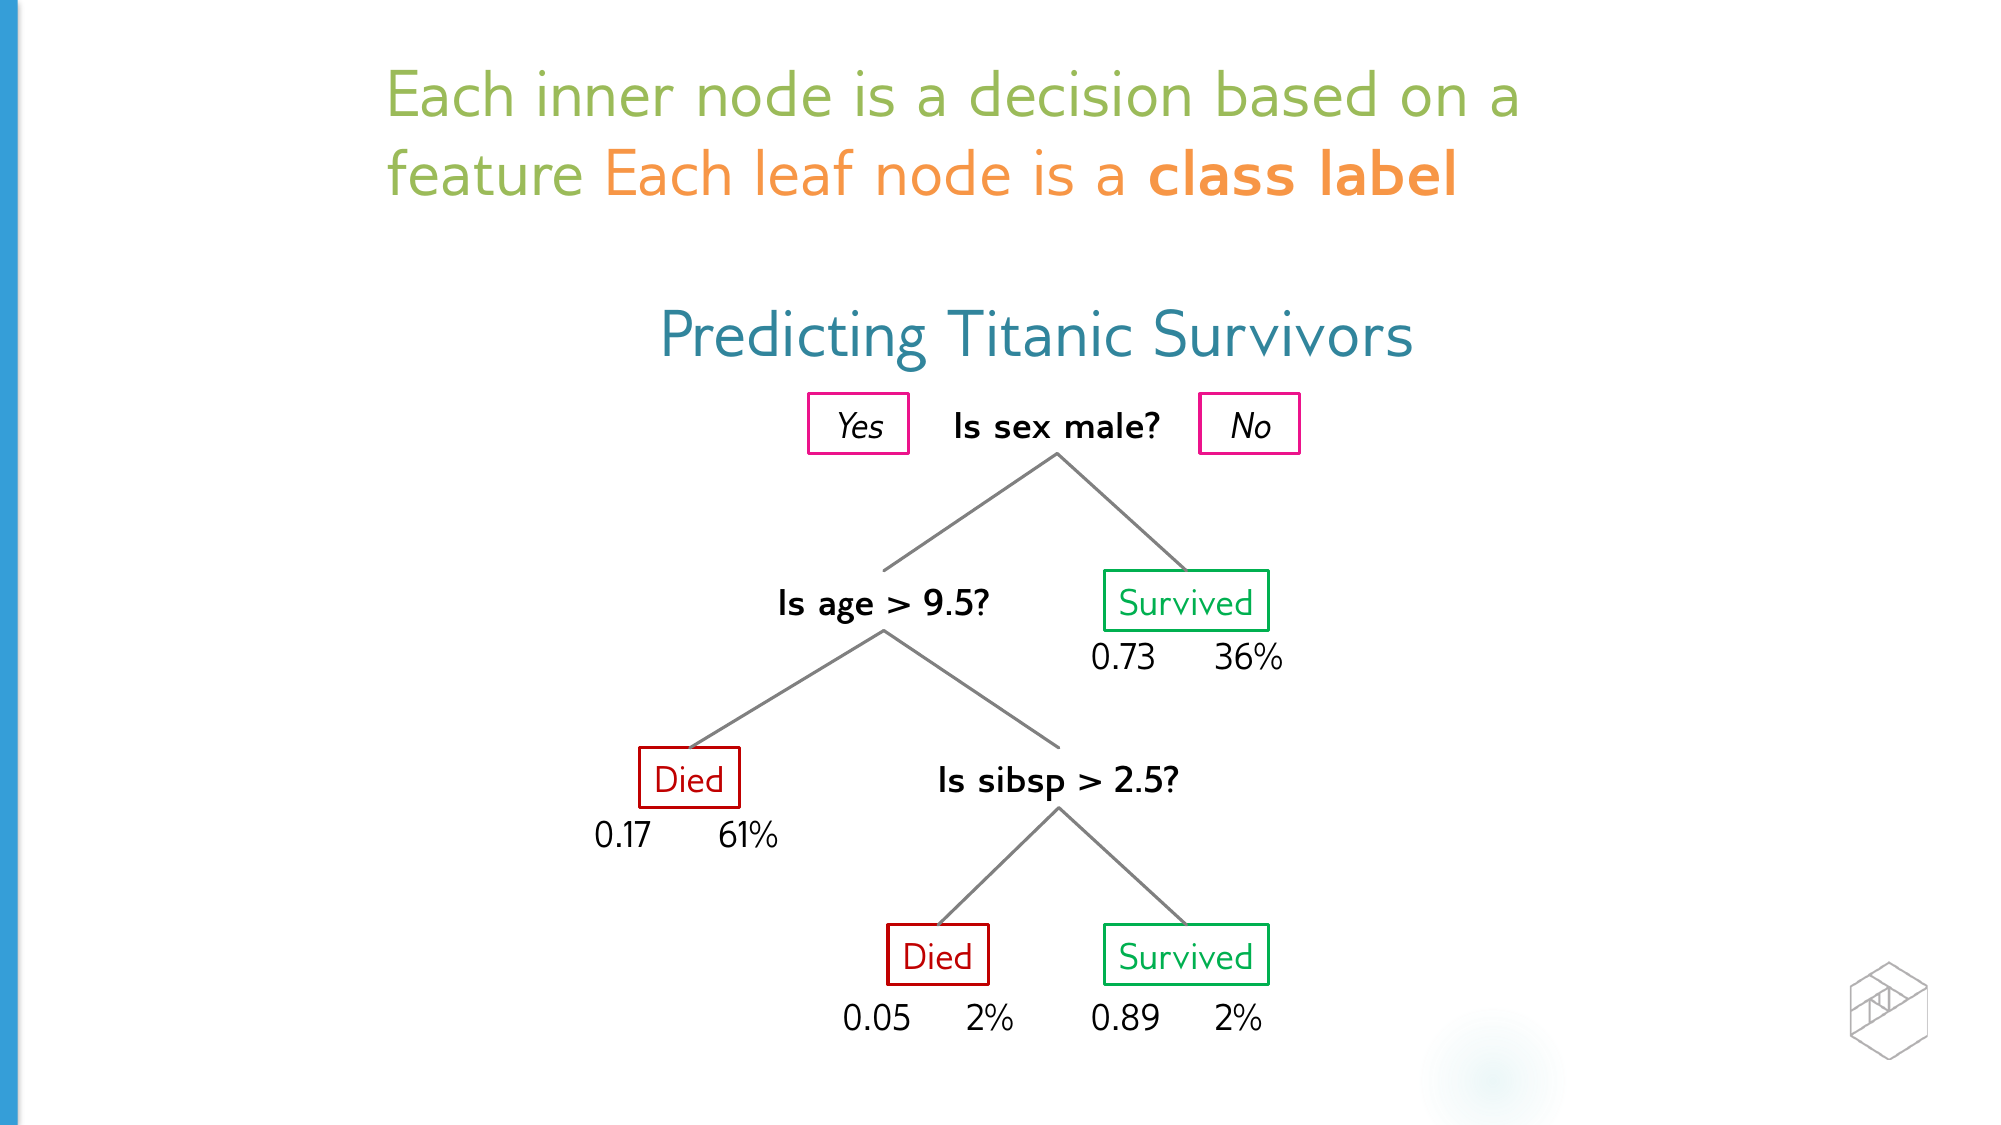

Each inner node is a decision based on a feature Each leaf node is a class label
Predicting Titanic Survivors
Yes
Is sex male?
No
Is age > 9.5?
Survived
0.73
36%
Died
Is sibsp > 2.5?
0.17
61%
Died
Survived
0.05
2%
0.89
2%